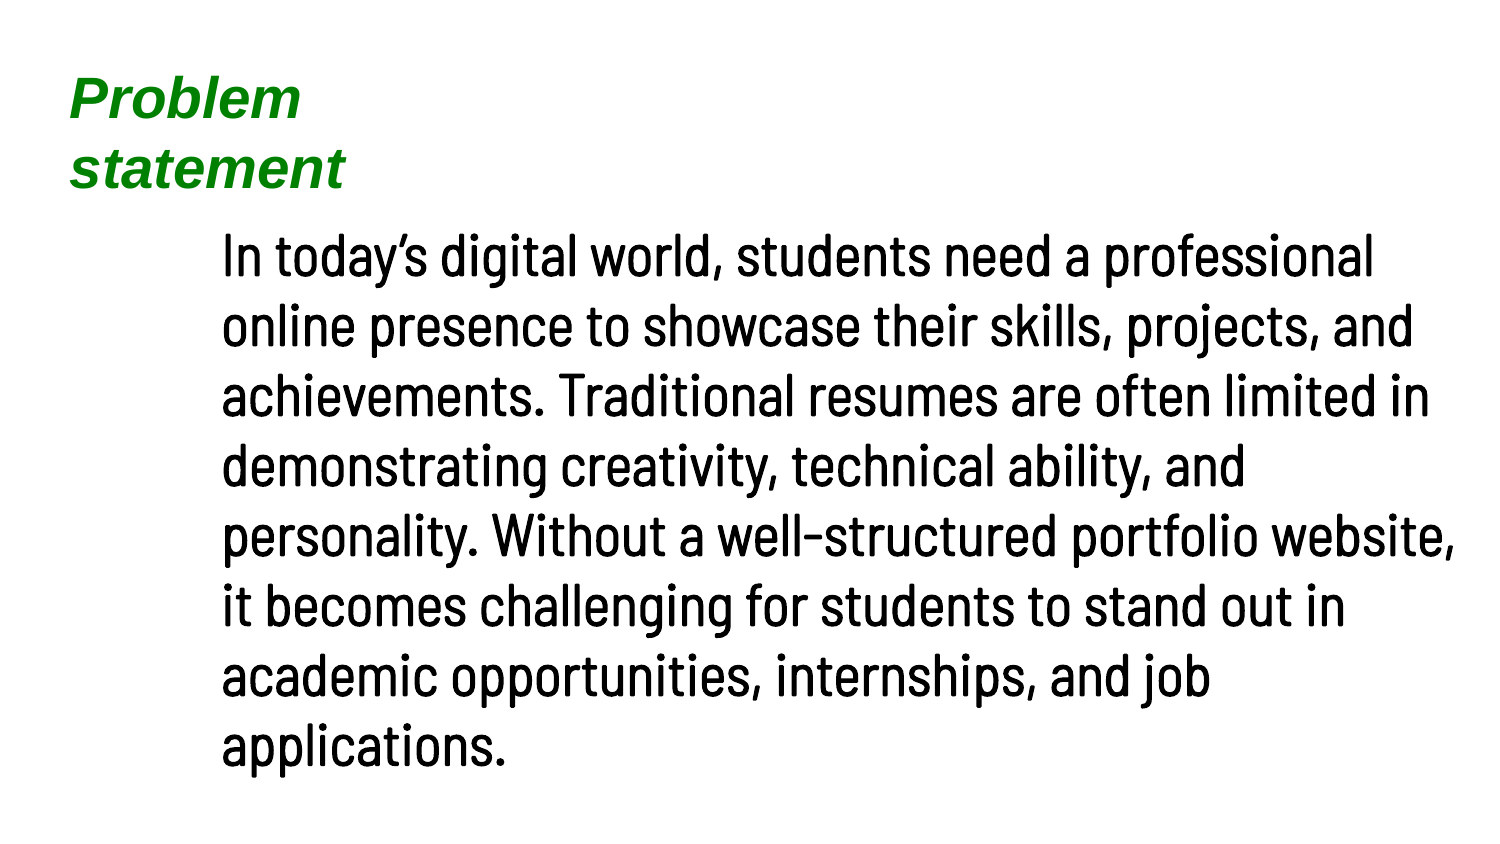

Problem statement
In today’s digital world, students need a professional online presence to showcase their skills, projects, and achievements. Traditional resumes are often limited in demonstrating creativity, technical ability, and personality. Without a well-structured portfolio website, it becomes challenging for students to stand out in academic opportunities, internships, and job applications.